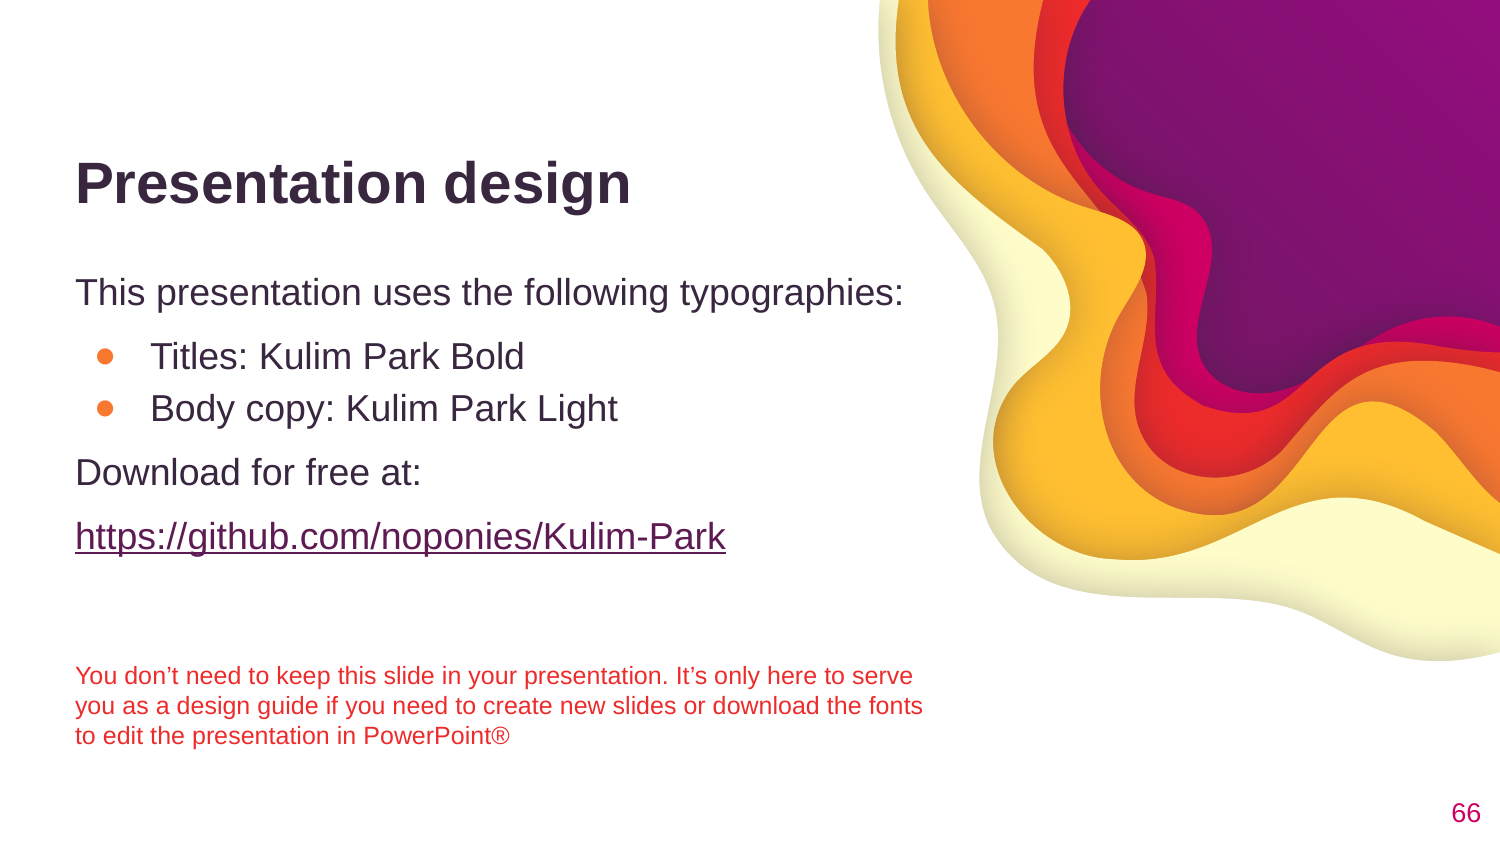

# Presentation design
This presentation uses the following typographies:
Titles: Kulim Park Bold
Body copy: Kulim Park Light
Download for free at:
https://github.com/noponies/Kulim-Park

You don’t need to keep this slide in your presentation. It’s only here to serve you as a design guide if you need to create new slides or download the fonts to edit the presentation in PowerPoint®

66